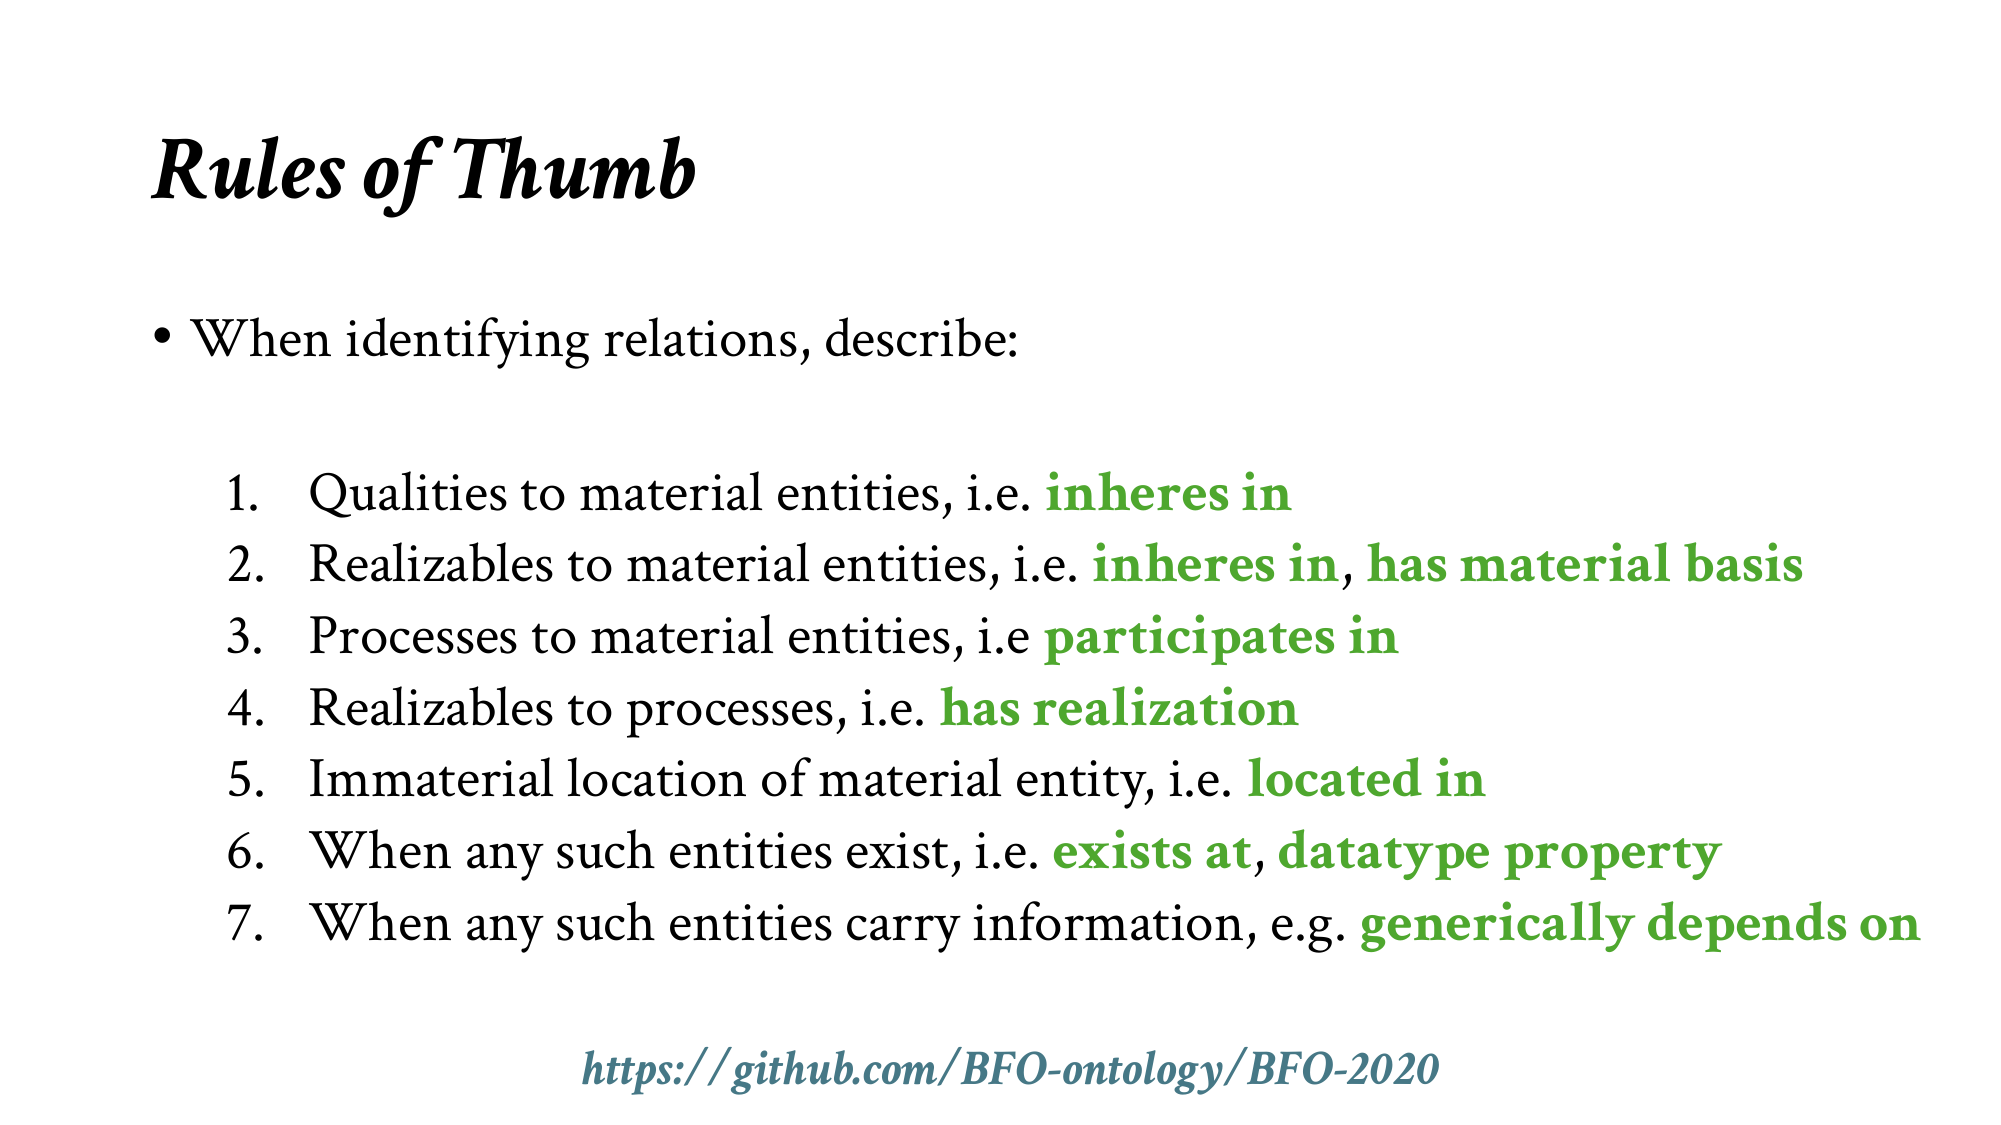

# Rules of Thumb
When identifying relations, describe:

Qualities to material entities, i.e. inheres in
Realizables to material entities, i.e. inheres in, has material basis
Processes to material entities, i.e participates in
Realizables to processes, i.e. has realization
Immaterial location of material entity, i.e. located in
When any such entities exist, i.e. exists at, datatype property
When any such entities carry information, e.g. generically depends on

https://github.com/BFO-ontology/BFO-2020